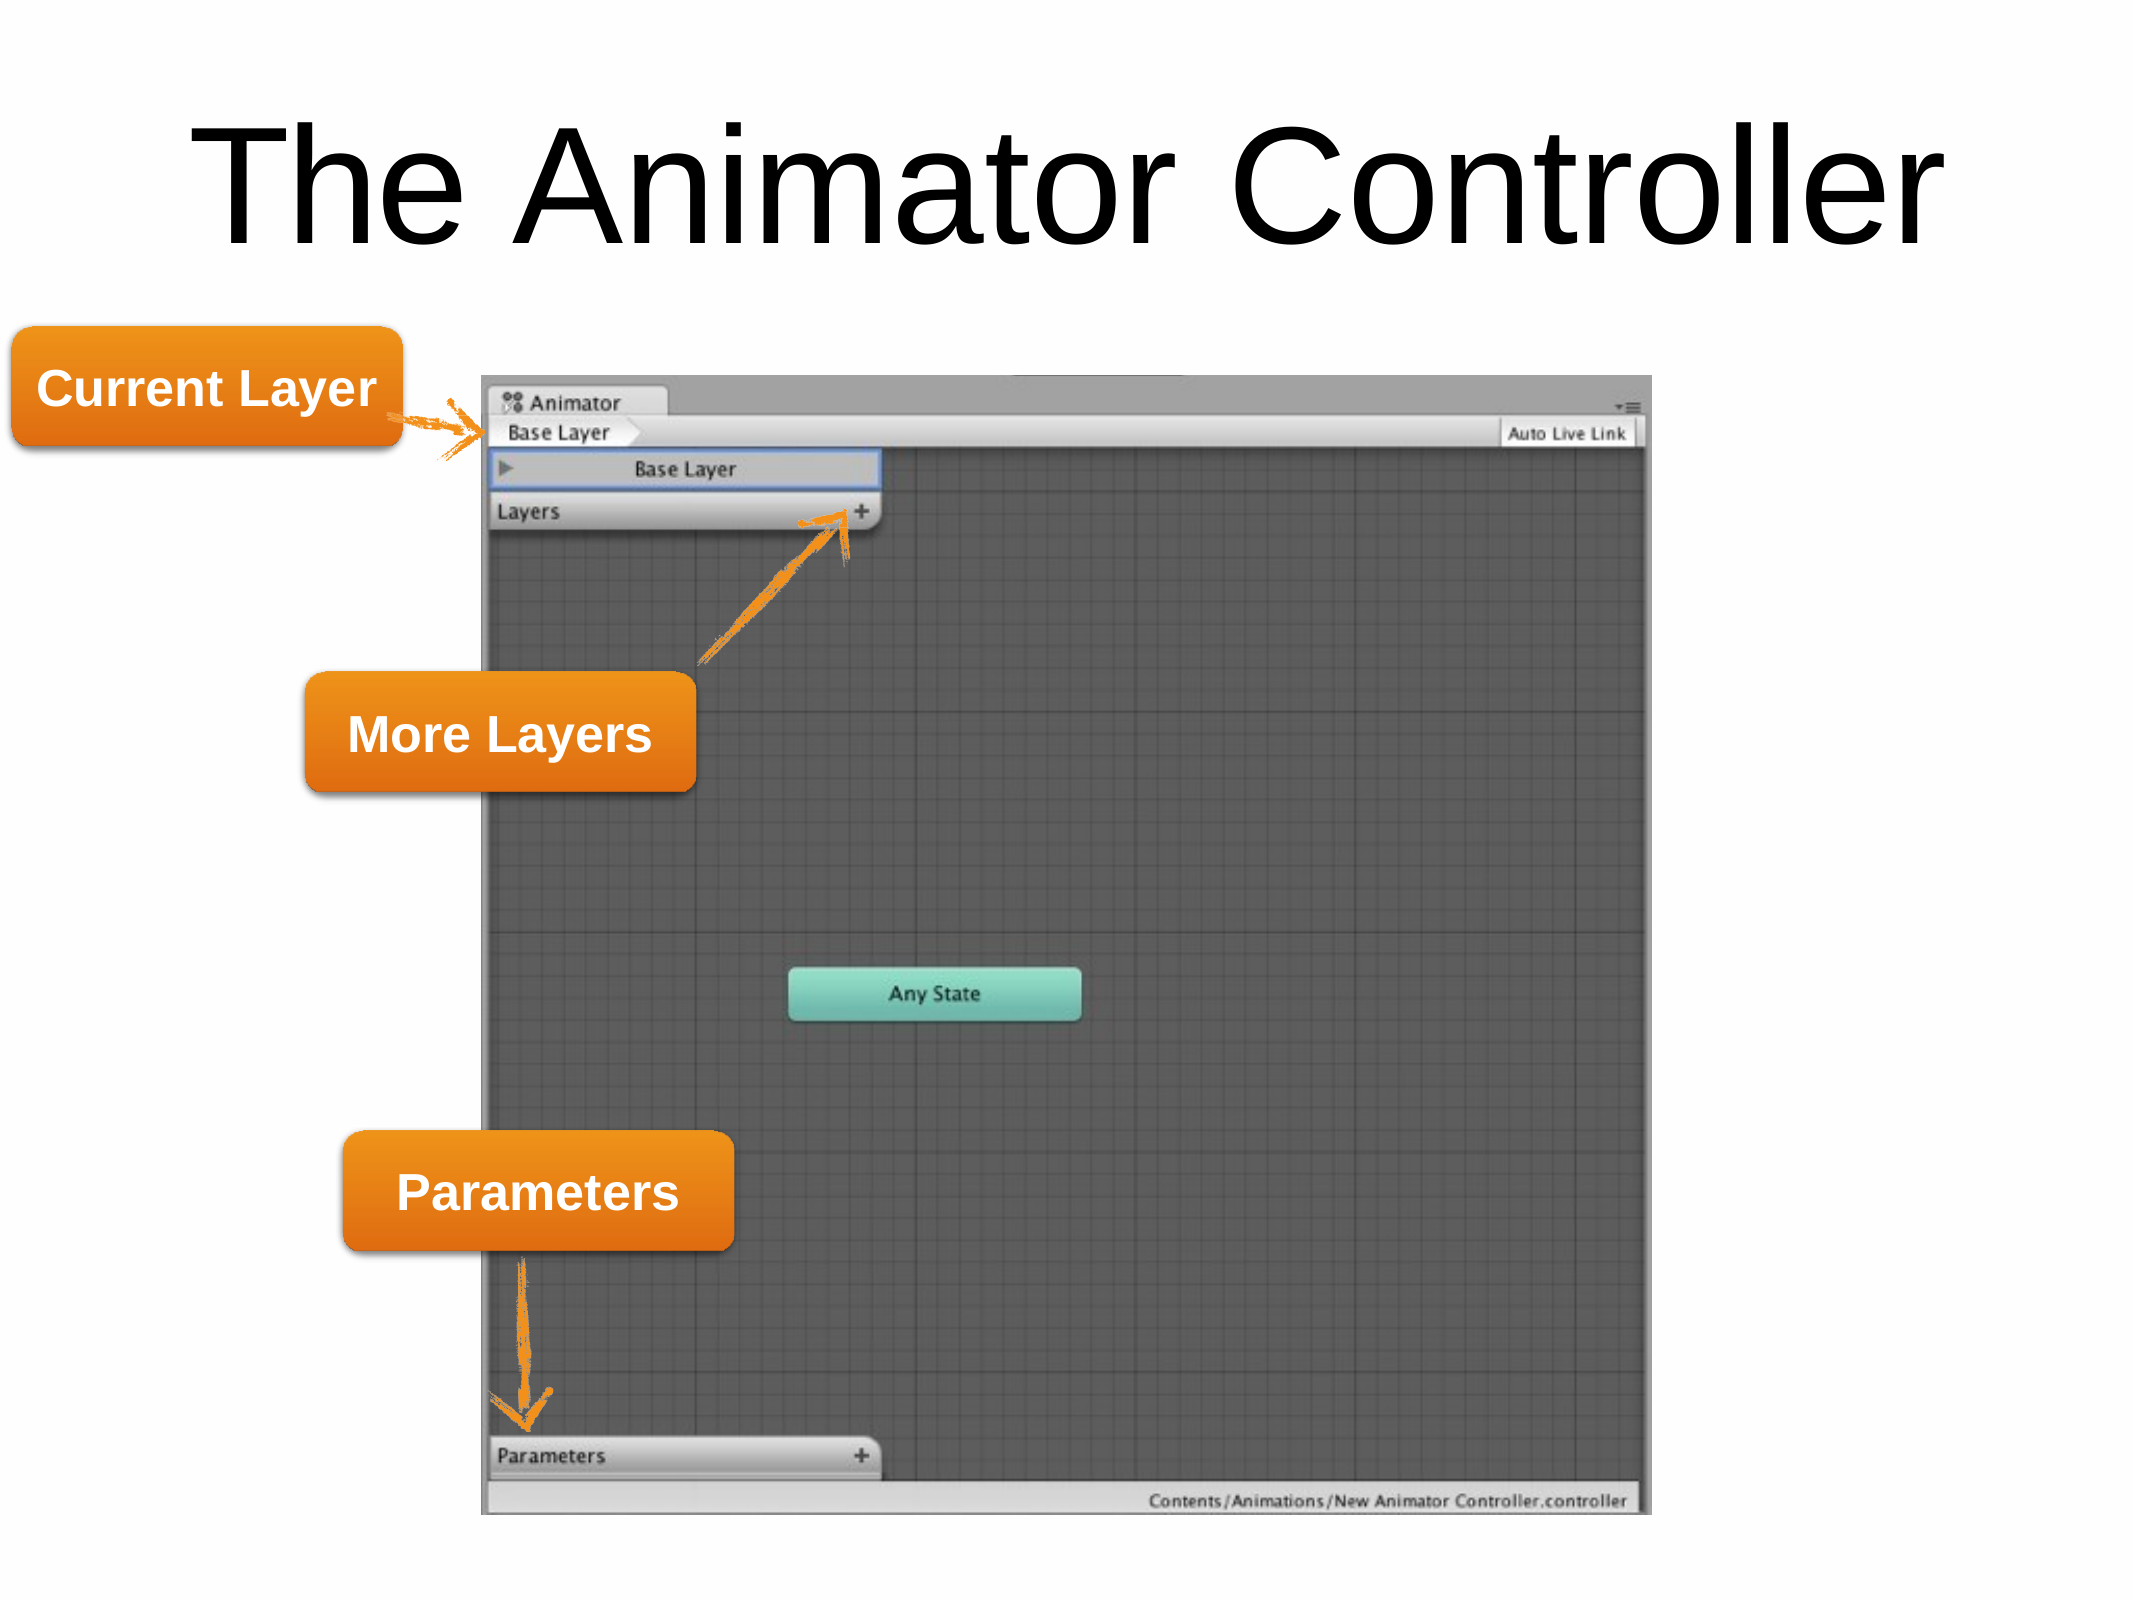

# The Animator Controller

Current Layer

More Layers

Parameters